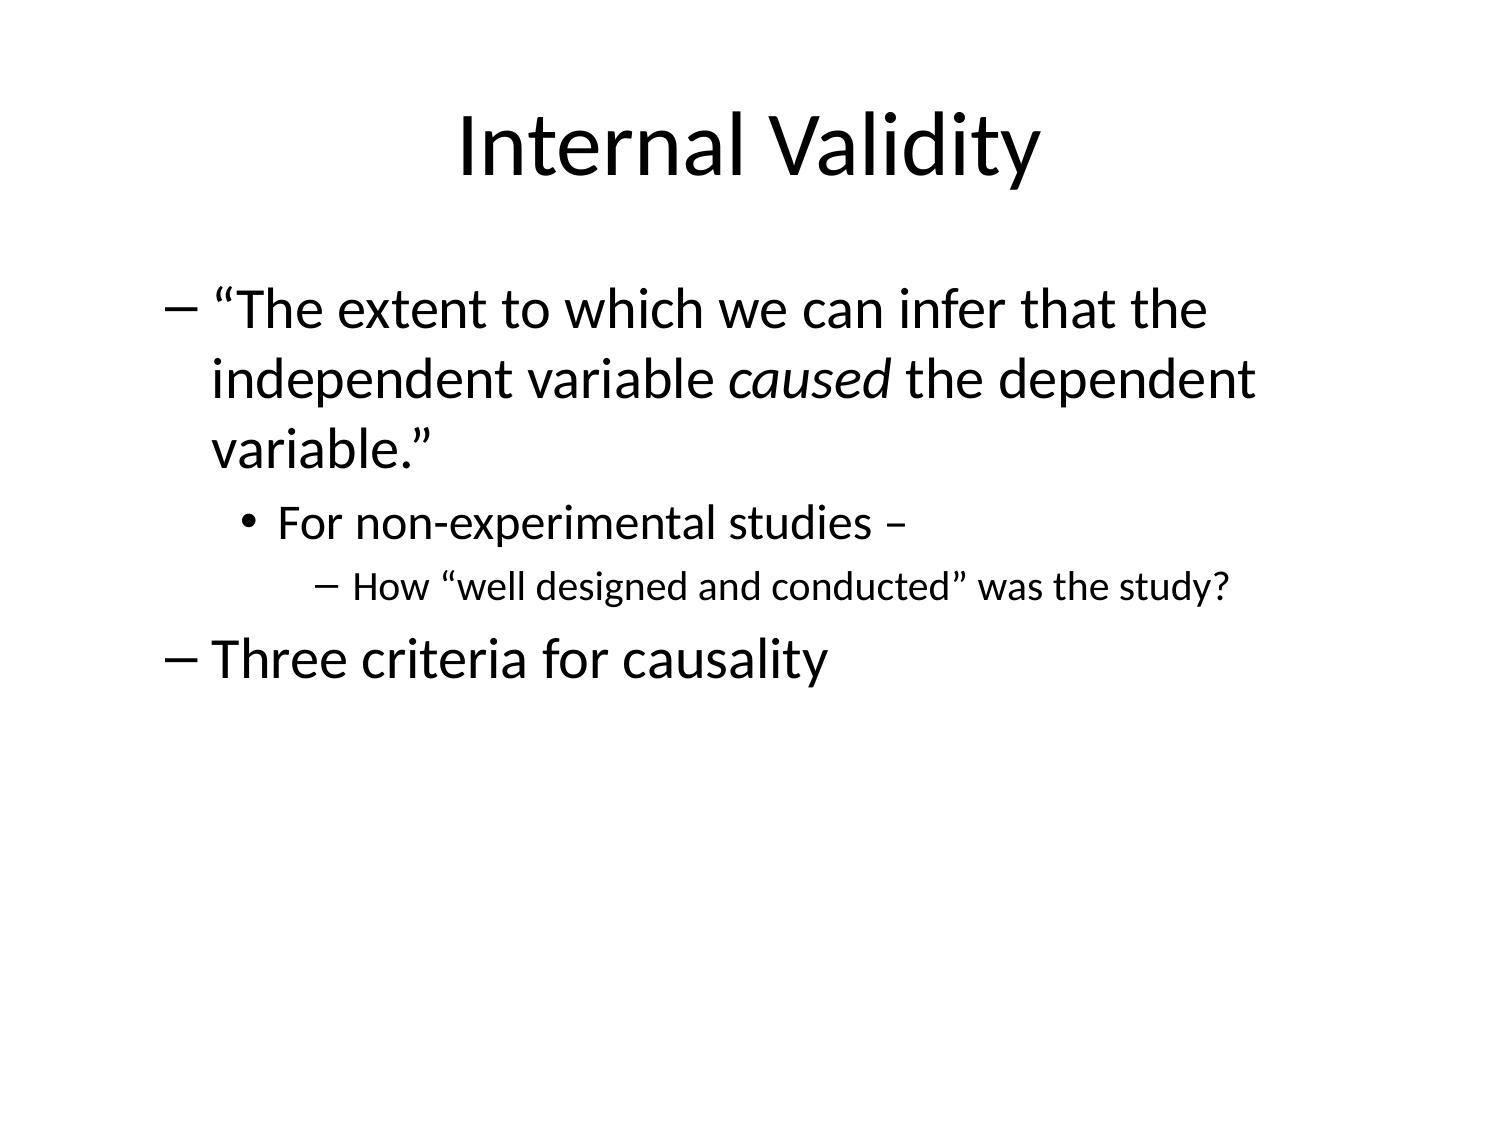

# Internal Validity
“The extent to which we can infer that the independent variable caused the dependent variable.”
For non-experimental studies –
How “well designed and conducted” was the study?
Three criteria for causality